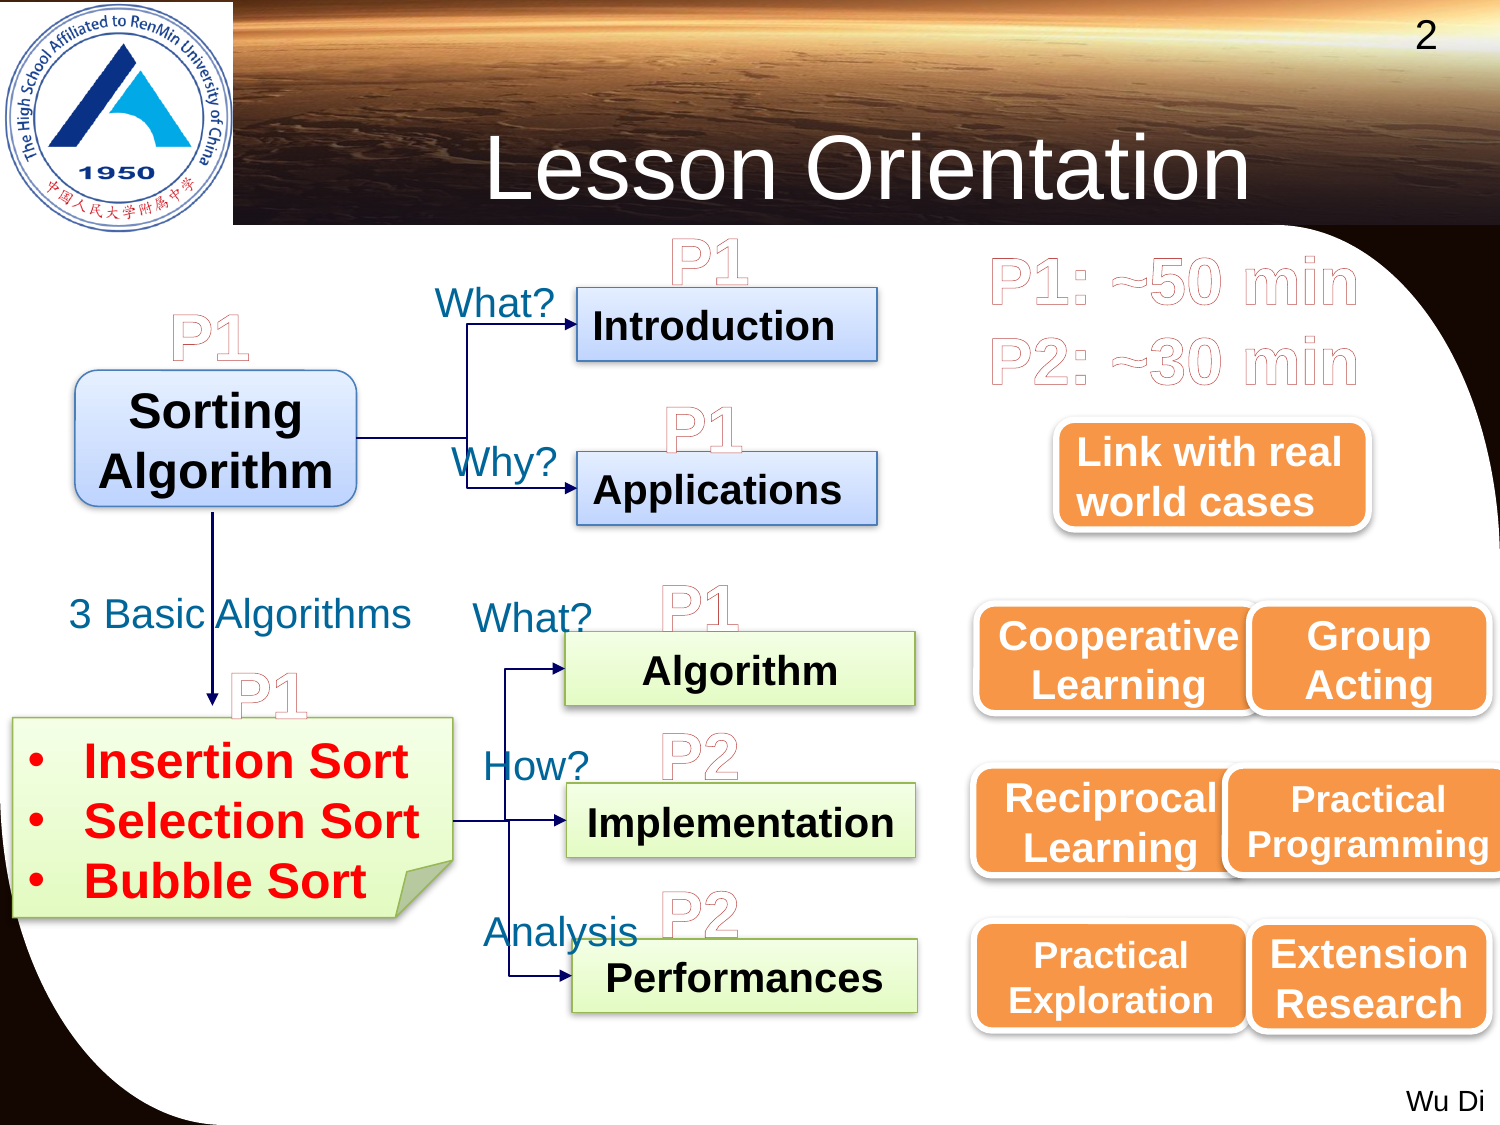

# Lesson Orientation
P1
P1: ~50 min
P2: ~30 min
What?
P1
Introduction
Sorting Algorithm
P1
Link with real world cases
Why?
Applications
P1
3 Basic Algorithms
What?
Cooperative Learning
Group Acting
Algorithm
P1
P2

Insertion Sort
Selection Sort
Bubble Sort
How?
Reciprocal Learning
Practical Programming
Implementation
P2
Analysis
Practical Exploration
Extension Research
Performances